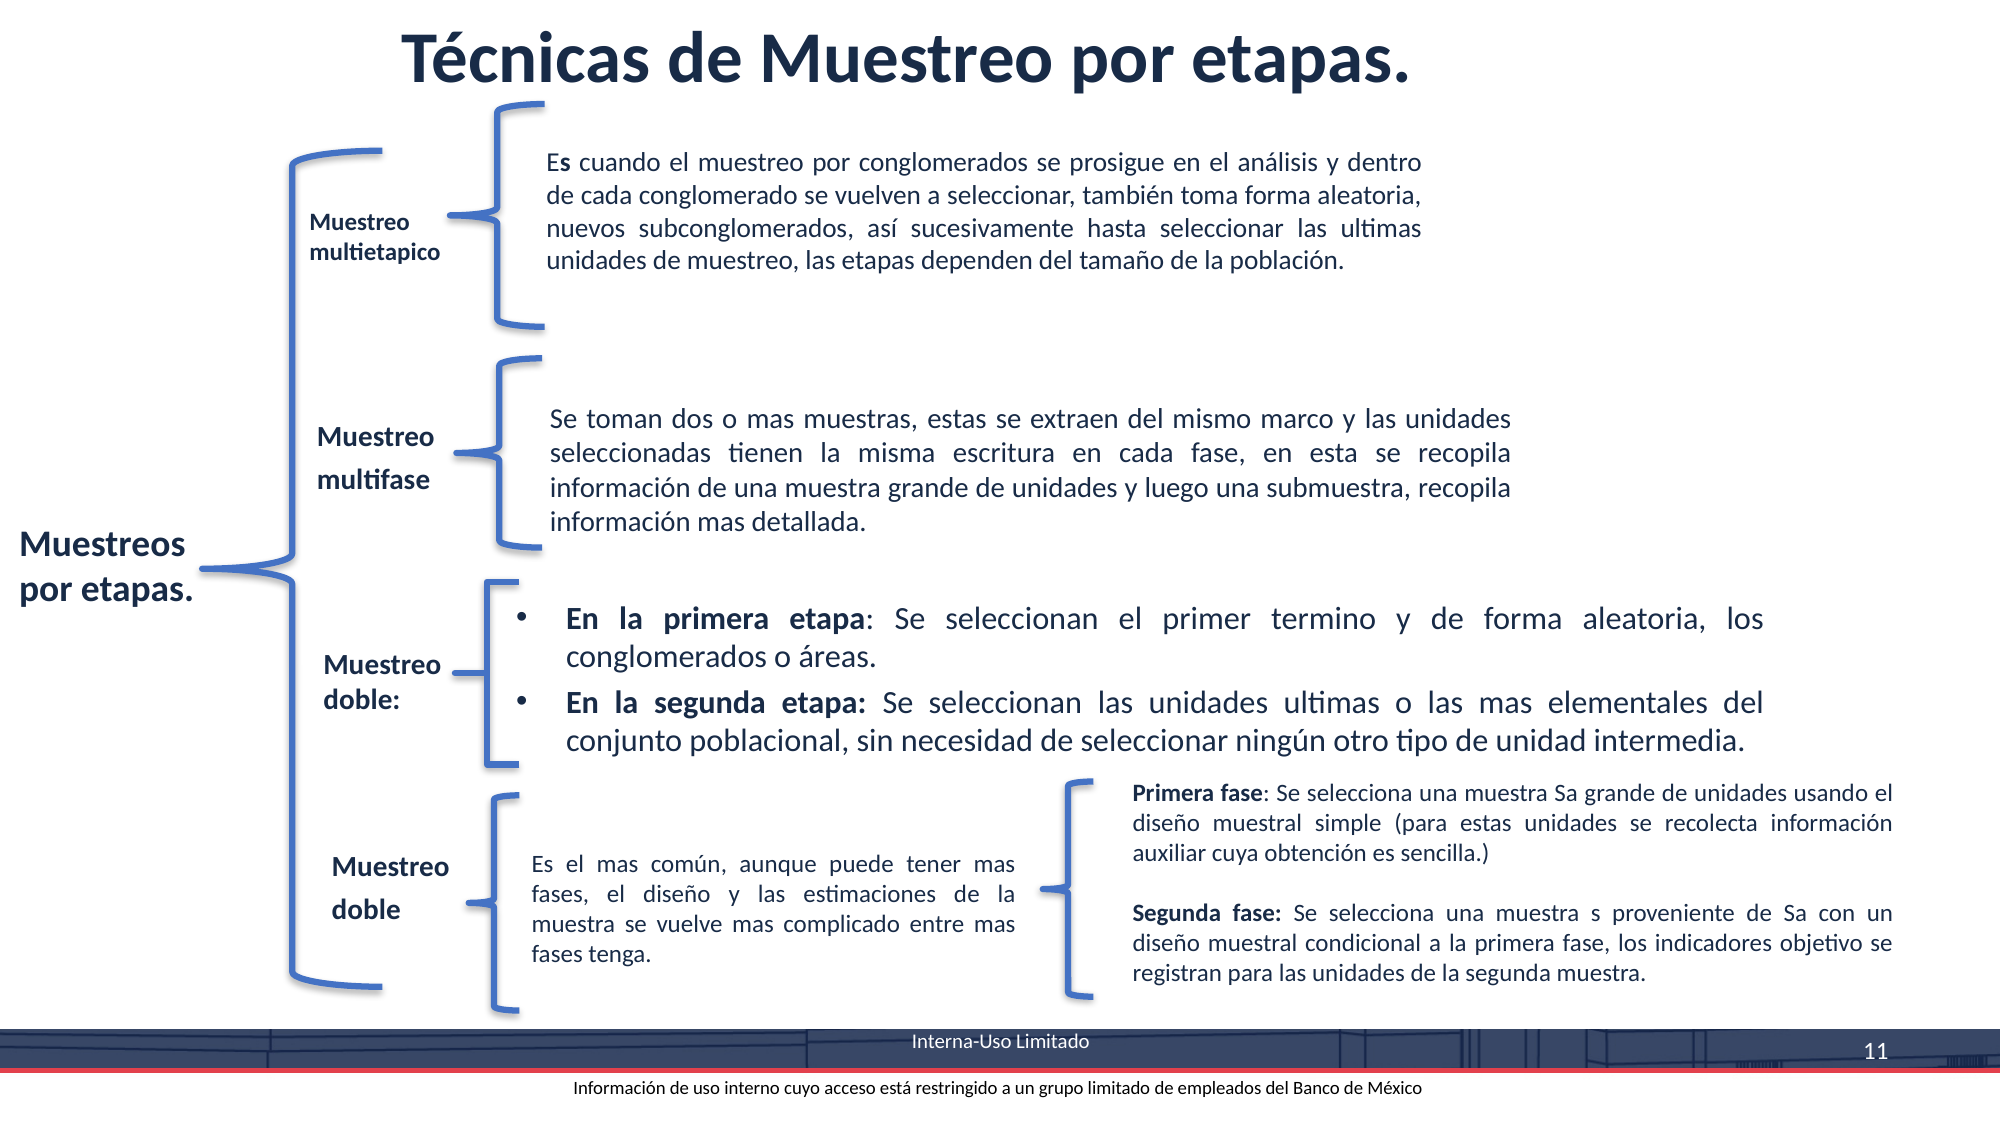

Técnicas de Muestreo por etapas.

Es cuando el muestreo por conglomerados se prosigue en el análisis y dentro de cada conglomerado se vuelven a seleccionar, también toma forma aleatoria, nuevos subconglomerados, así sucesivamente hasta seleccionar las ultimas unidades de muestreo, las etapas dependen del tamaño de la población.

Muestreo multietapico

Se toman dos o mas muestras, estas se extraen del mismo marco y las unidades seleccionadas tienen la misma escritura en cada fase, en esta se recopila información de una muestra grande de unidades y luego una submuestra, recopila información mas detallada.

Muestreo multifase
Muestreos por etapas.

En la primera etapa: Se seleccionan el primer termino y de forma aleatoria, los conglomerados o áreas.
En la segunda etapa: Se seleccionan las unidades ultimas o las mas elementales del conjunto poblacional, sin necesidad de seleccionar ningún otro tipo de unidad intermedia.

Muestreo doble:
Primera fase: Se selecciona una muestra Sa grande de unidades usando el diseño muestral simple (para estas unidades se recolecta información auxiliar cuya obtención es sencilla.)

Segunda fase: Se selecciona una muestra s proveniente de Sa con un diseño muestral condicional a la primera fase, los indicadores objetivo se registran para las unidades de la segunda muestra.

Muestreo doble
Es el mas común, aunque puede tener mas fases, el diseño y las estimaciones de la muestra se vuelve mas complicado entre mas fases tenga.
 Interna-Uso Limitado

Información de uso interno cuyo acceso está restringido a un grupo limitado de empleados del Banco de México